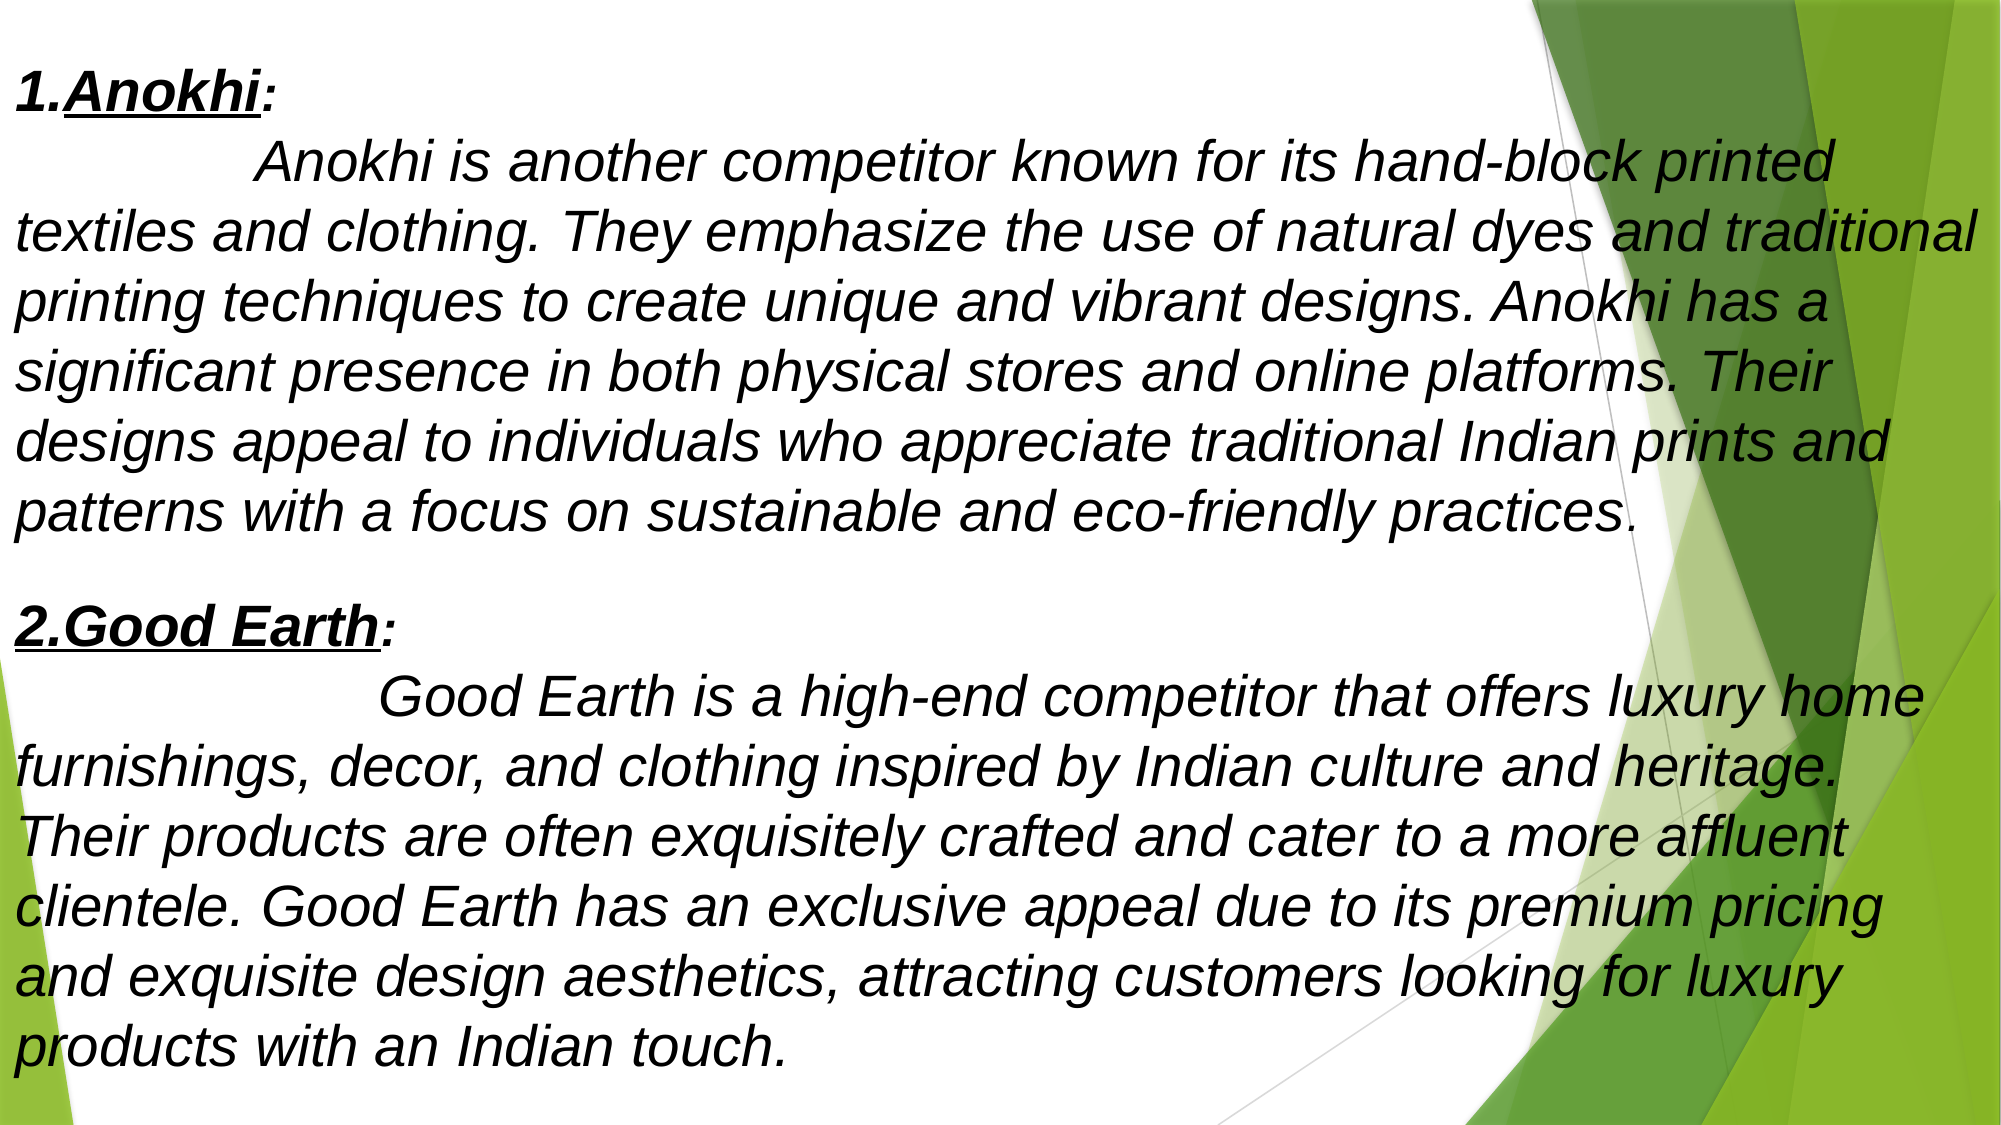

Anokhi:
                 Anokhi is another competitor known for its hand-block printed textiles and clothing. They emphasize the use of natural dyes and traditional printing techniques to create unique and vibrant designs. Anokhi has a significant presence in both physical stores and online platforms. Their designs appeal to individuals who appreciate traditional Indian prints and patterns with a focus on sustainable and eco-friendly practices.

2.Good Earth:
                          Good Earth is a high-end competitor that offers luxury home furnishings, decor, and clothing inspired by Indian culture and heritage. Their products are often exquisitely crafted and cater to a more affluent clientele. Good Earth has an exclusive appeal due to its premium pricing and exquisite design aesthetics, attracting customers looking for luxury products with an Indian touch.